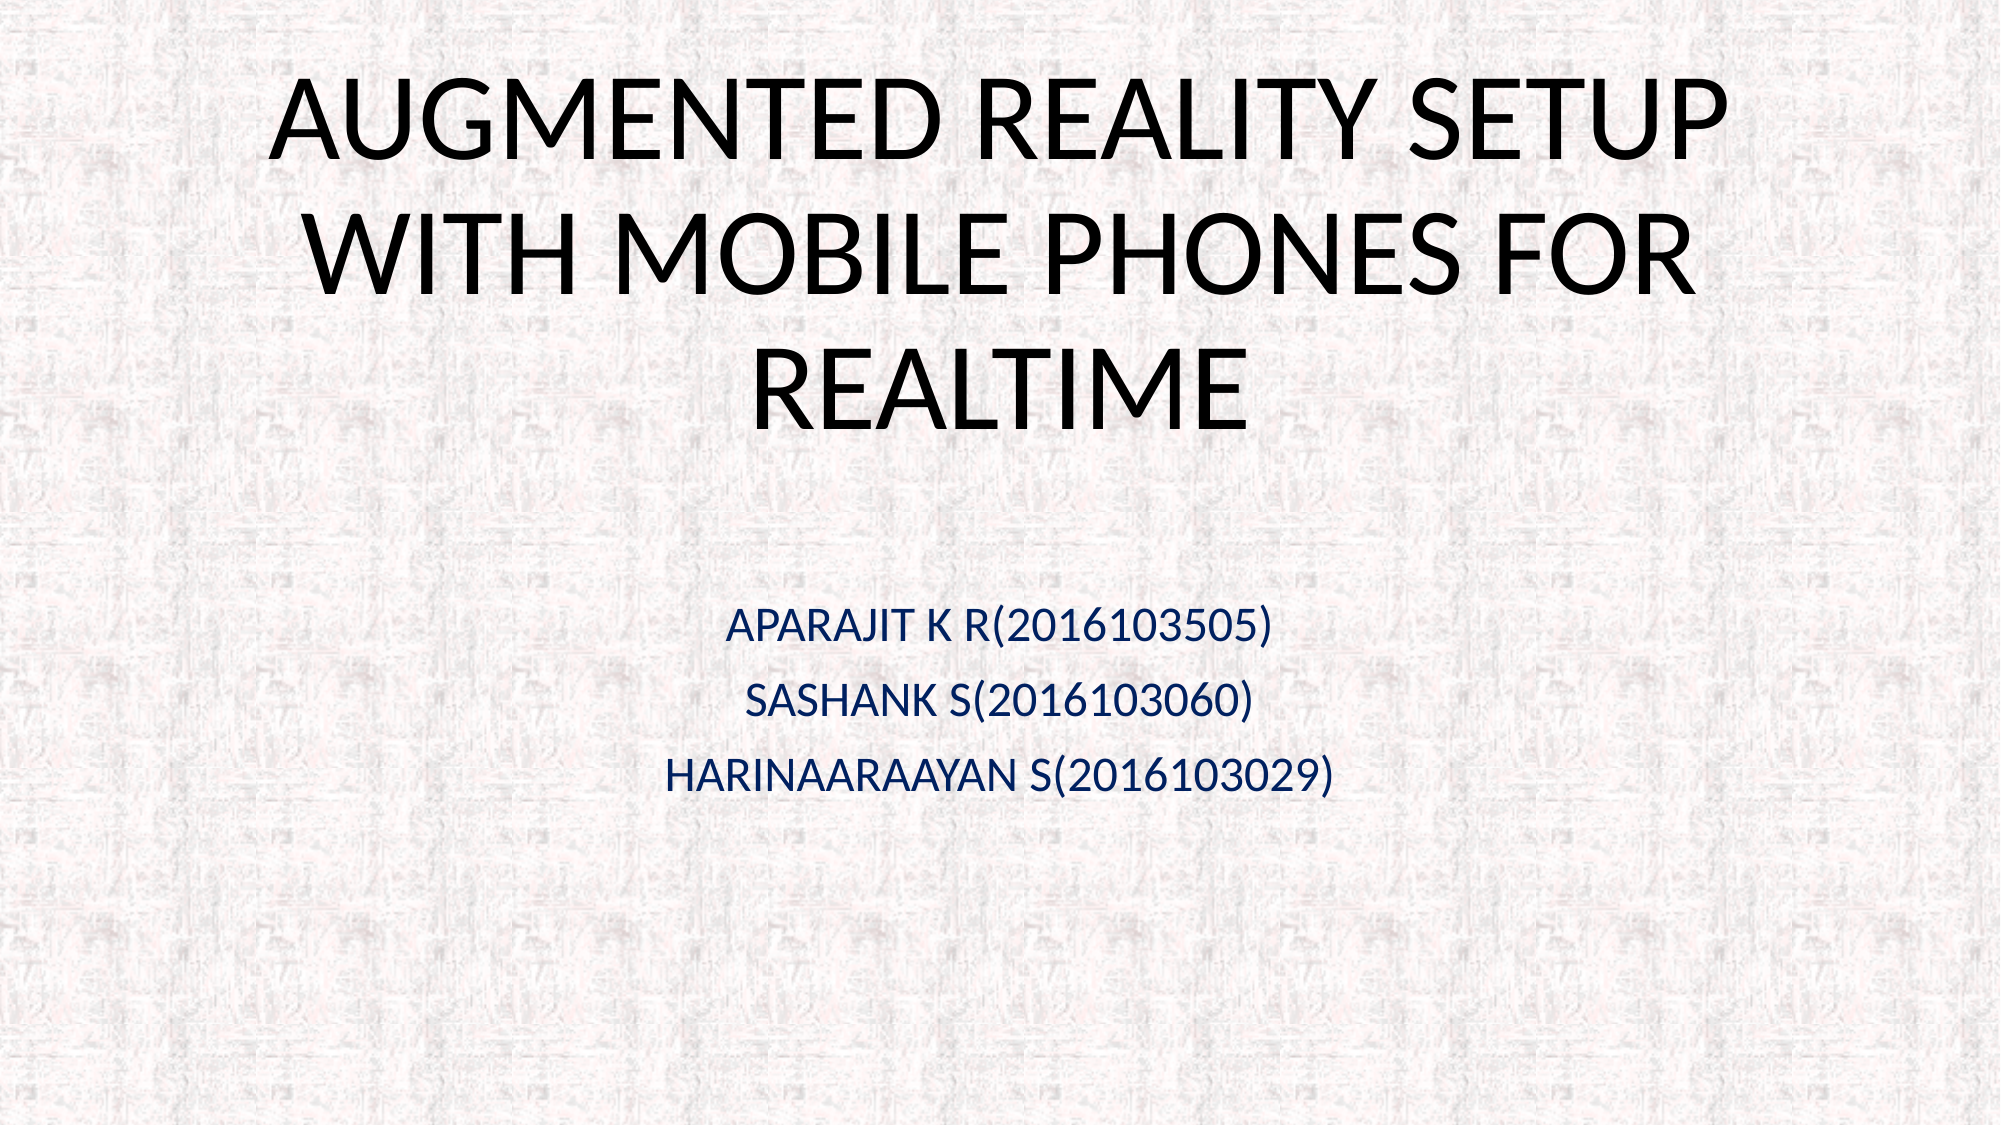

# AUGMENTED REALITY SETUP WITH MOBILE PHONES FOR REALTIME
APARAJIT K R(2016103505)
SASHANK S(2016103060)
HARINAARAAYAN S(2016103029)